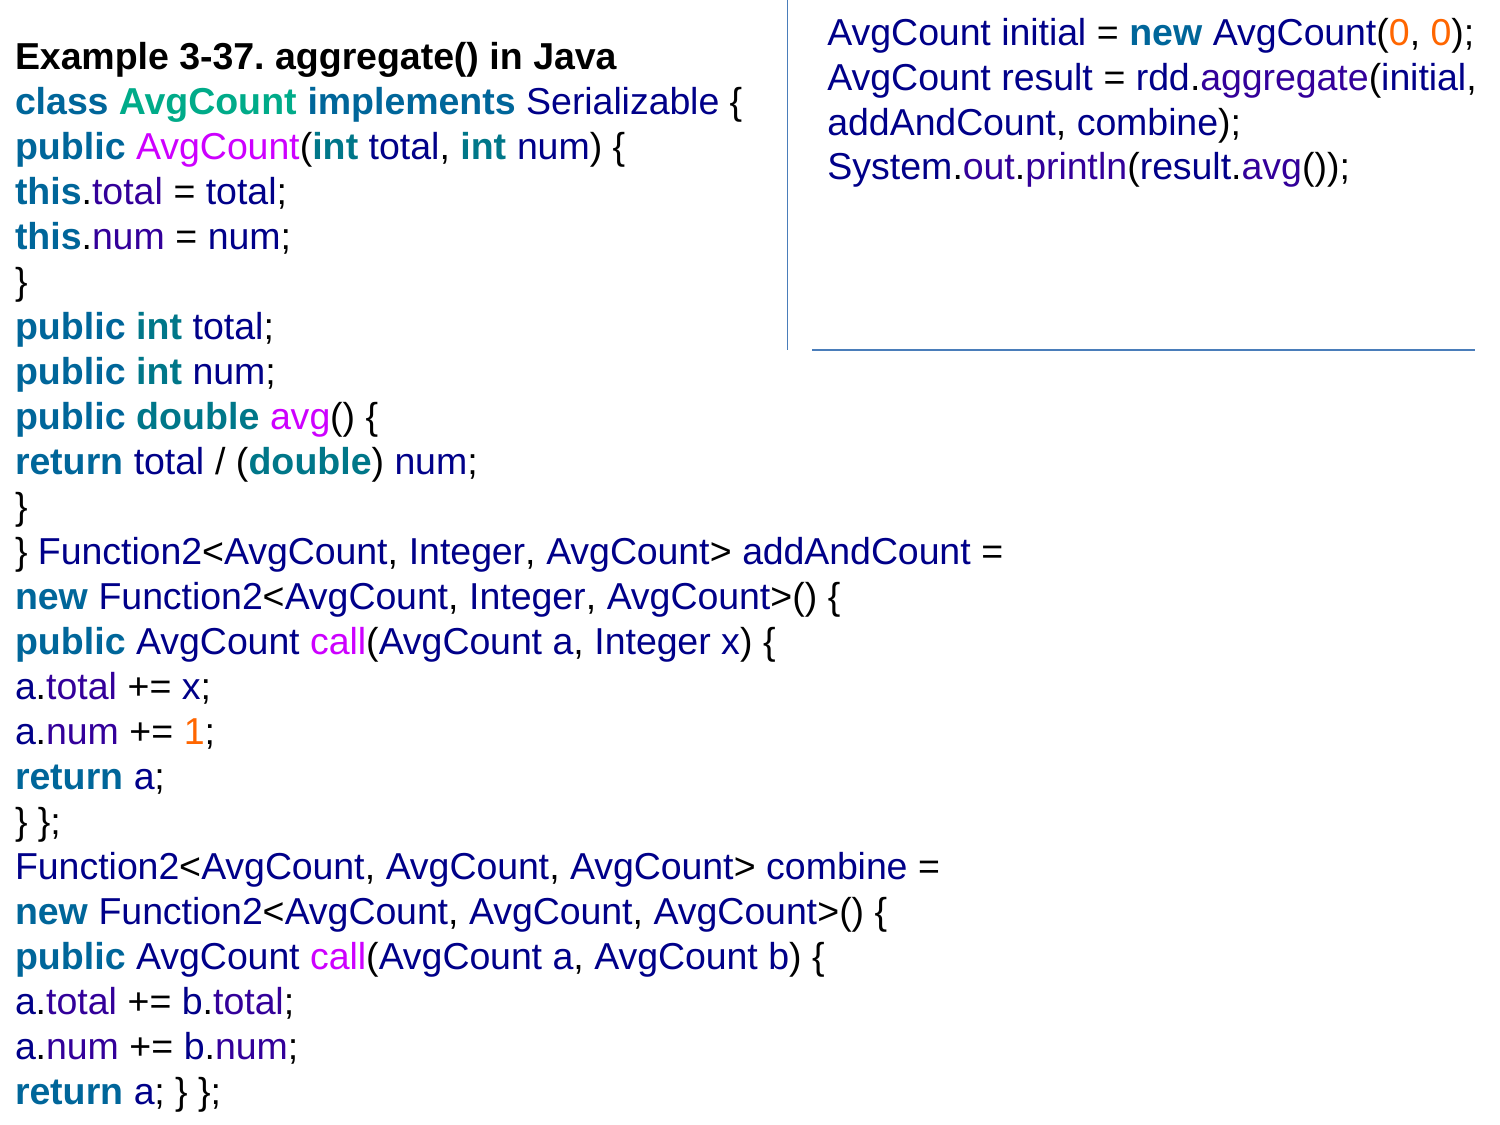

AvgCount initial = new AvgCount(0, 0);
AvgCount result = rdd.aggregate(initial, addAndCount, combine);
System.out.println(result.avg());
Example 3-37. aggregate() in Java
class AvgCount implements Serializable {
public AvgCount(int total, int num) {
this.total = total;
this.num = num;
}
public int total;
public int num;
public double avg() {
return total / (double) num;
}
} Function2<AvgCount, Integer, AvgCount> addAndCount =
new Function2<AvgCount, Integer, AvgCount>() {
public AvgCount call(AvgCount a, Integer x) {
a.total += x;
a.num += 1;
return a;
} };
Function2<AvgCount, AvgCount, AvgCount> combine =
new Function2<AvgCount, AvgCount, AvgCount>() {
public AvgCount call(AvgCount a, AvgCount b) {
a.total += b.total;
a.num += b.num;
return a; } };